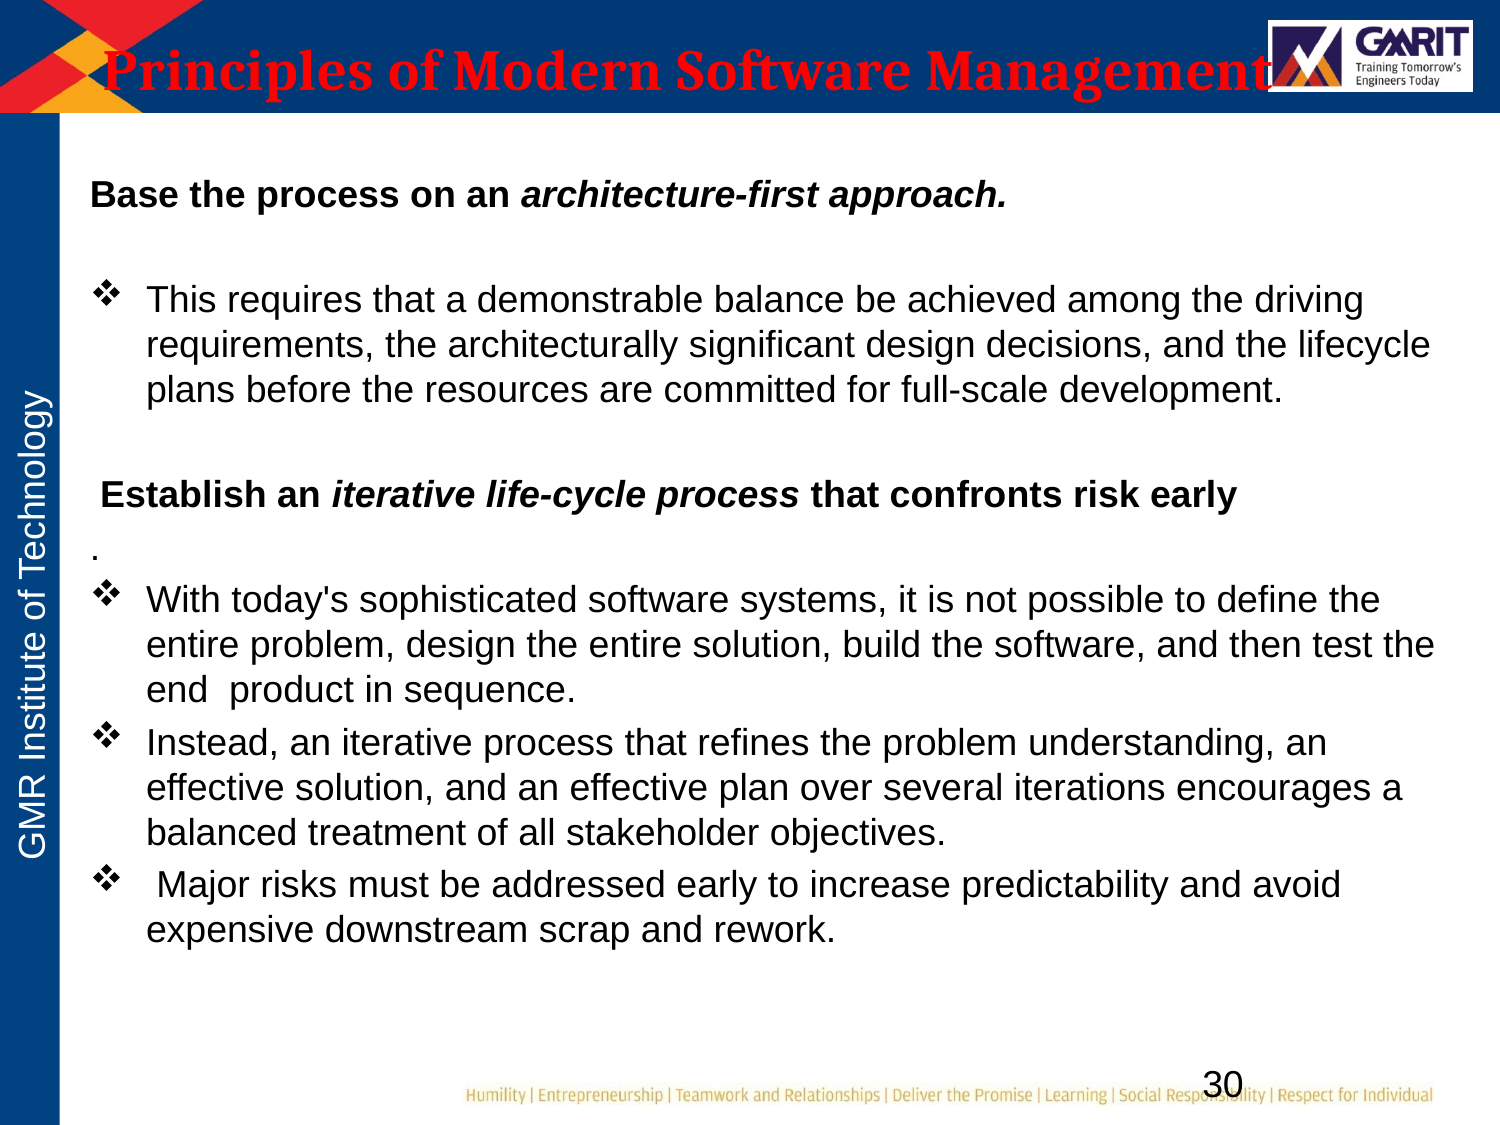

# Principles of Modern Software Management
Base the process on an architecture-first approach.

This requires that a demonstrable balance be achieved among the driving requirements, the architecturally significant design decisions, and the lifecycle plans before the resources are committed for full-scale development.

 Establish an iterative life-cycle process that confronts risk early
.
With today's sophisticated software systems, it is not possible to define the entire problem, design the entire solution, build the software, and then test the end  product in sequence.
Instead, an iterative process that refines the problem understanding, an effective solution, and an effective plan over several iterations encourages a balanced treatment of all stakeholder objectives.
 Major risks must be addressed early to increase predictability and avoid expensive downstream scrap and rework.
30